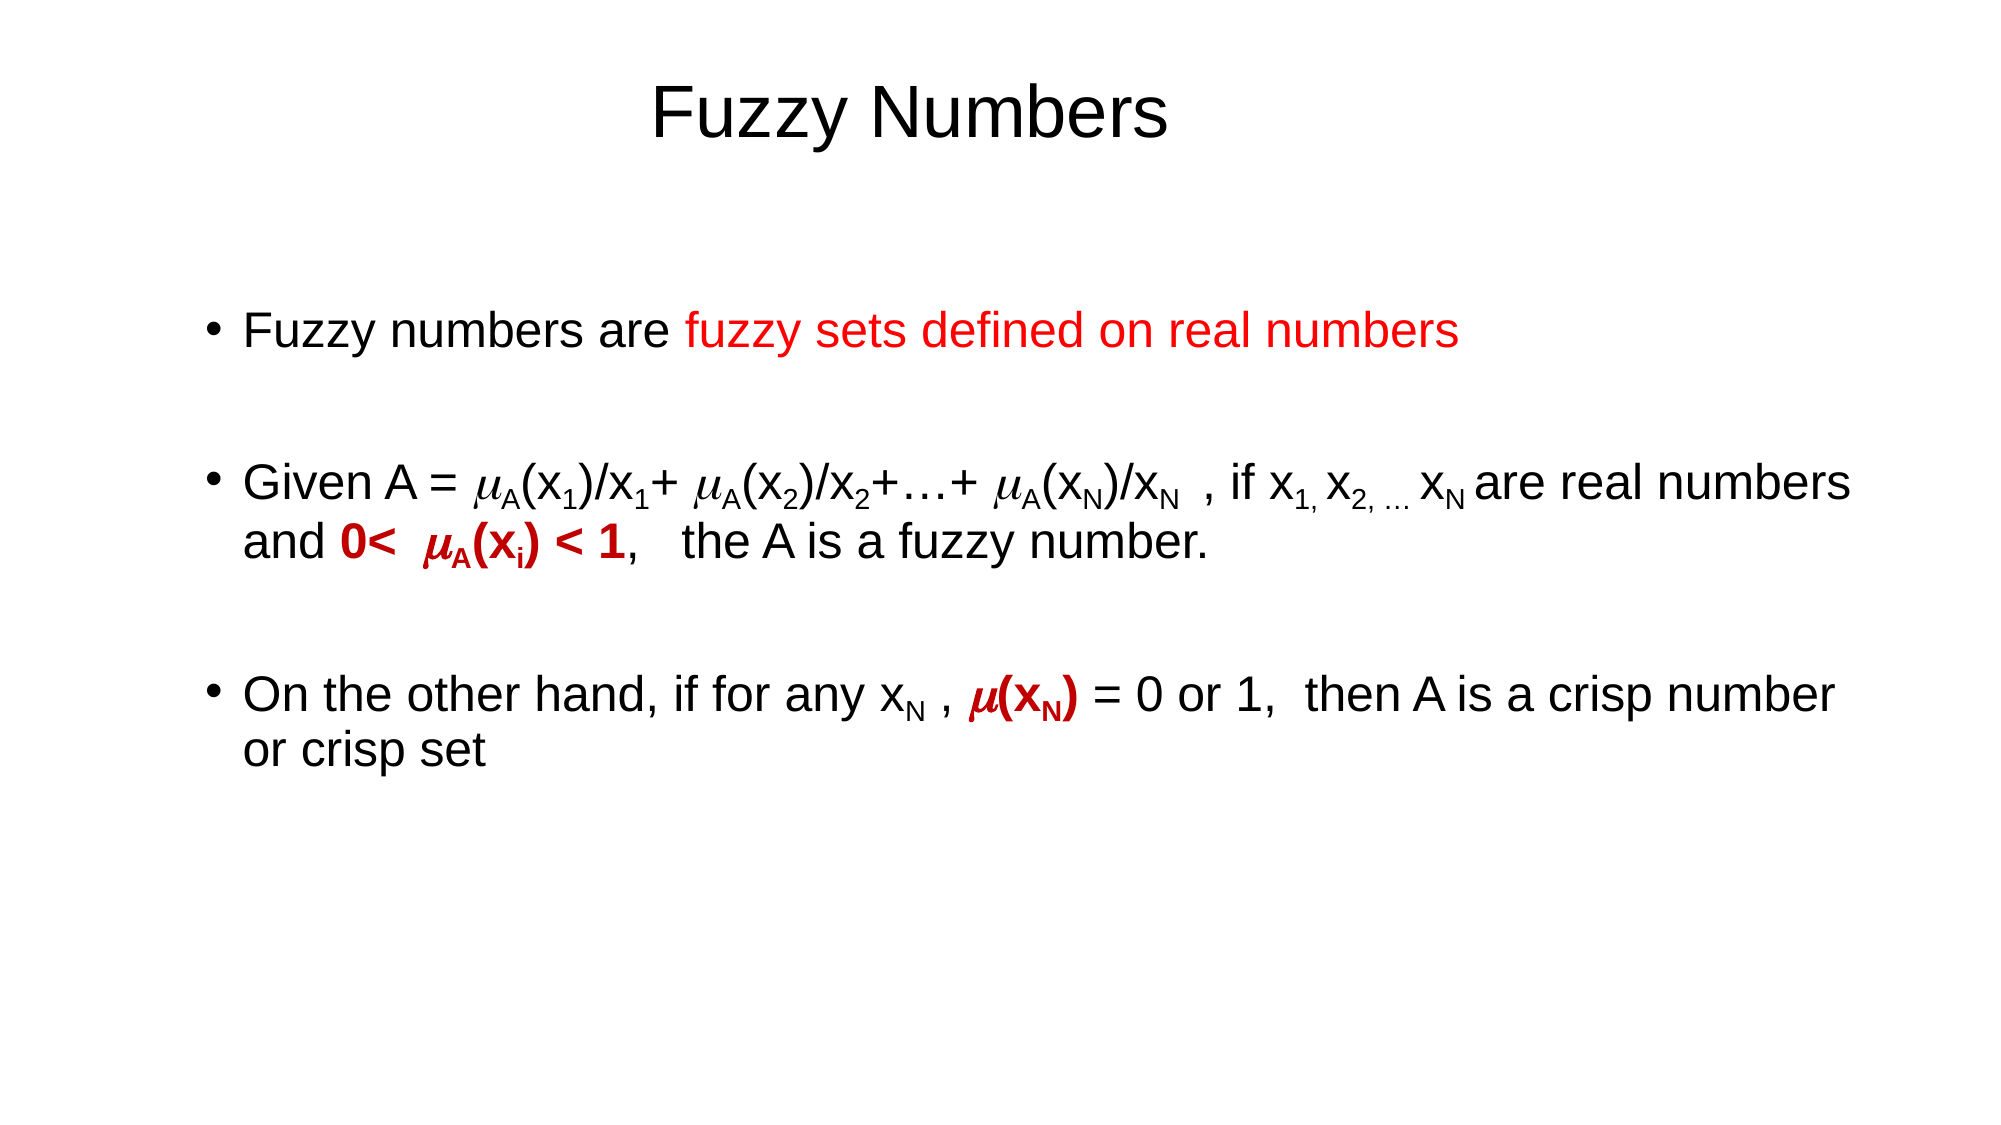

# Fuzzy Numbers

Fuzzy numbers are fuzzy sets defined on real numbers

Given A = μA(x1)/x1+ μA(x2)/x2+…+ μA(xN)/xN  , if x1, x2, … xN are real numbers and 0< μA(xi) < 1,   the A is a fuzzy number.

On the other hand, if for any xN , μ(xN) = 0 or 1,  then A is a crisp number or crisp set